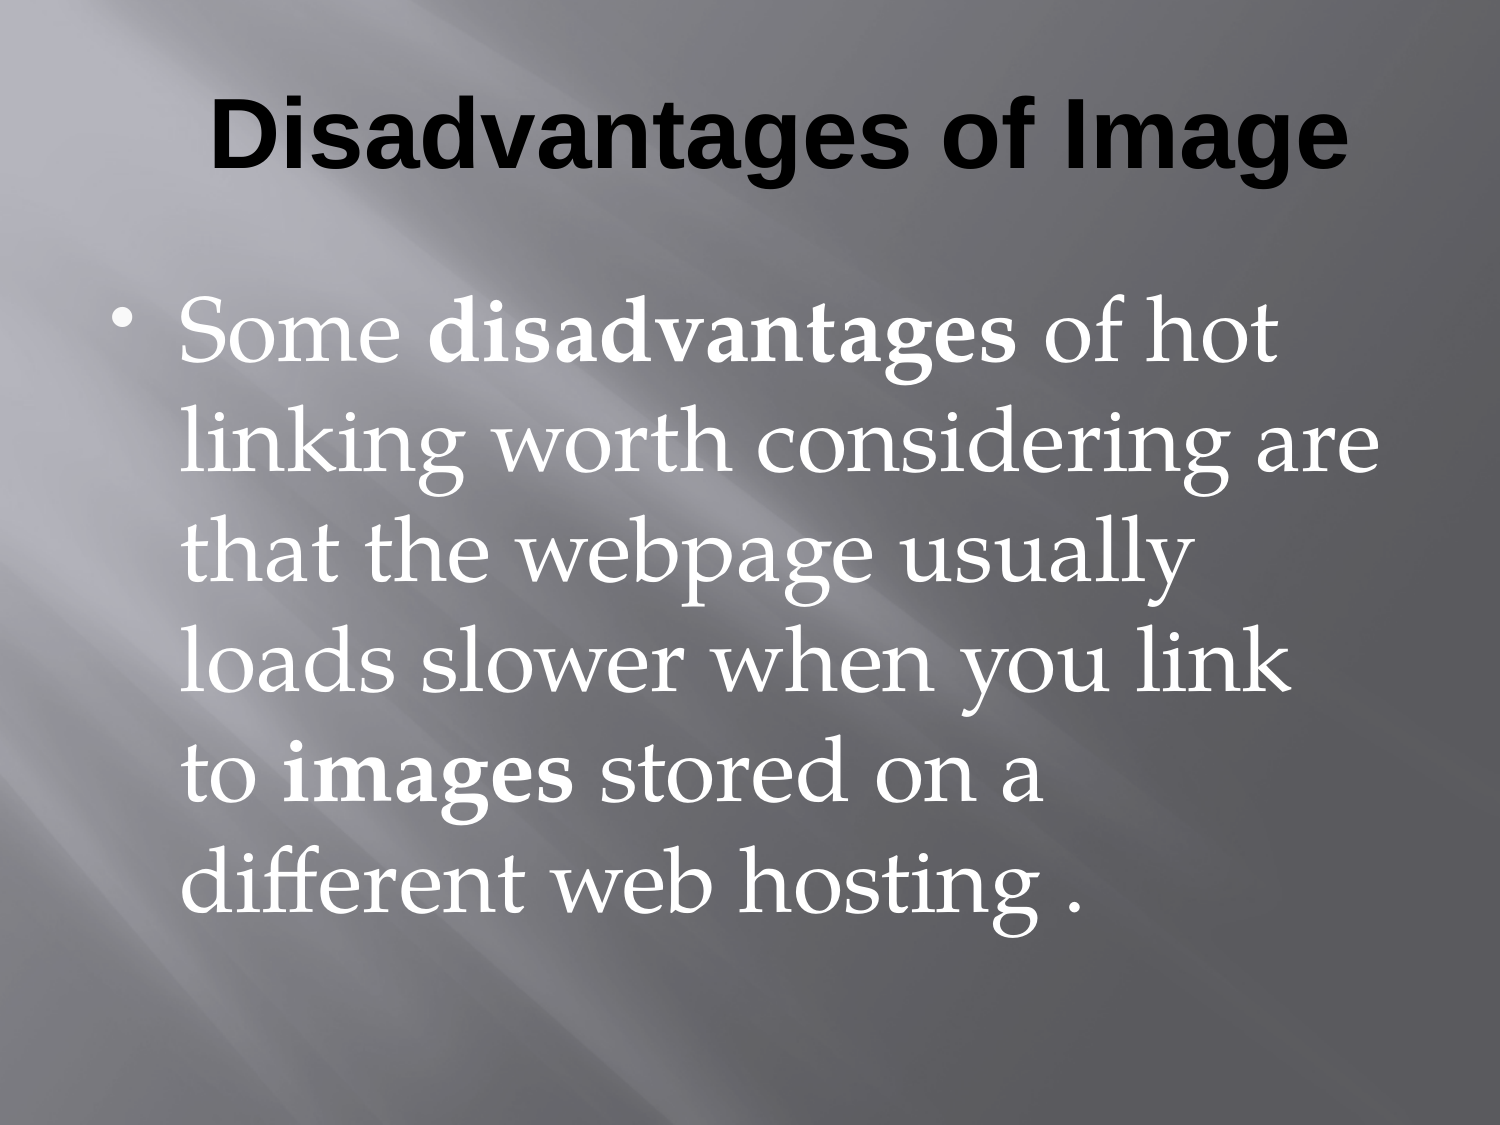

# Disadvantages of Image
Some disadvantages of hot linking worth considering are that the webpage usually loads slower when you link to images stored on a different web hosting .